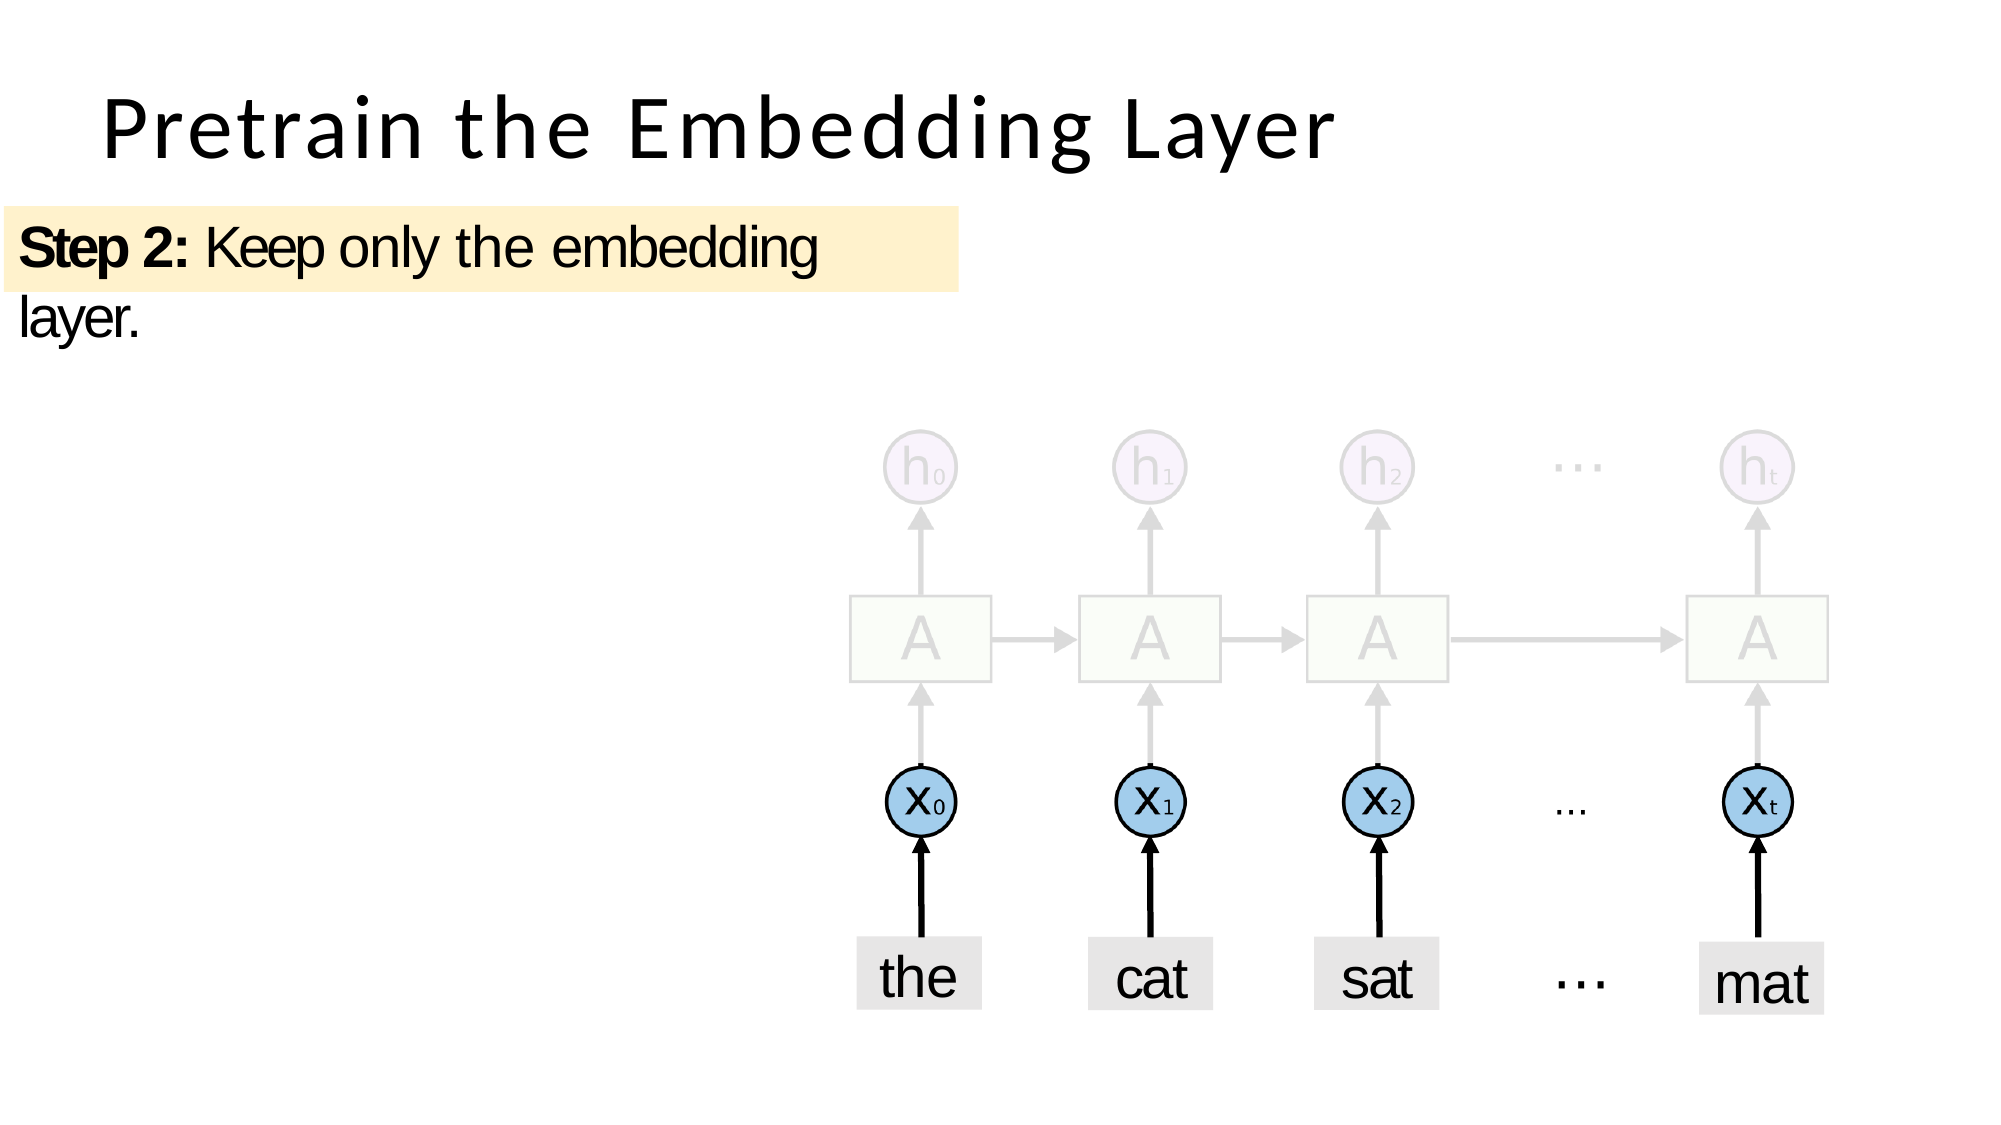

# Pretrain the Embedding Layer

Step 2: Keep only the embedding layer.

⋯

the
sat
cat
mat
⋯